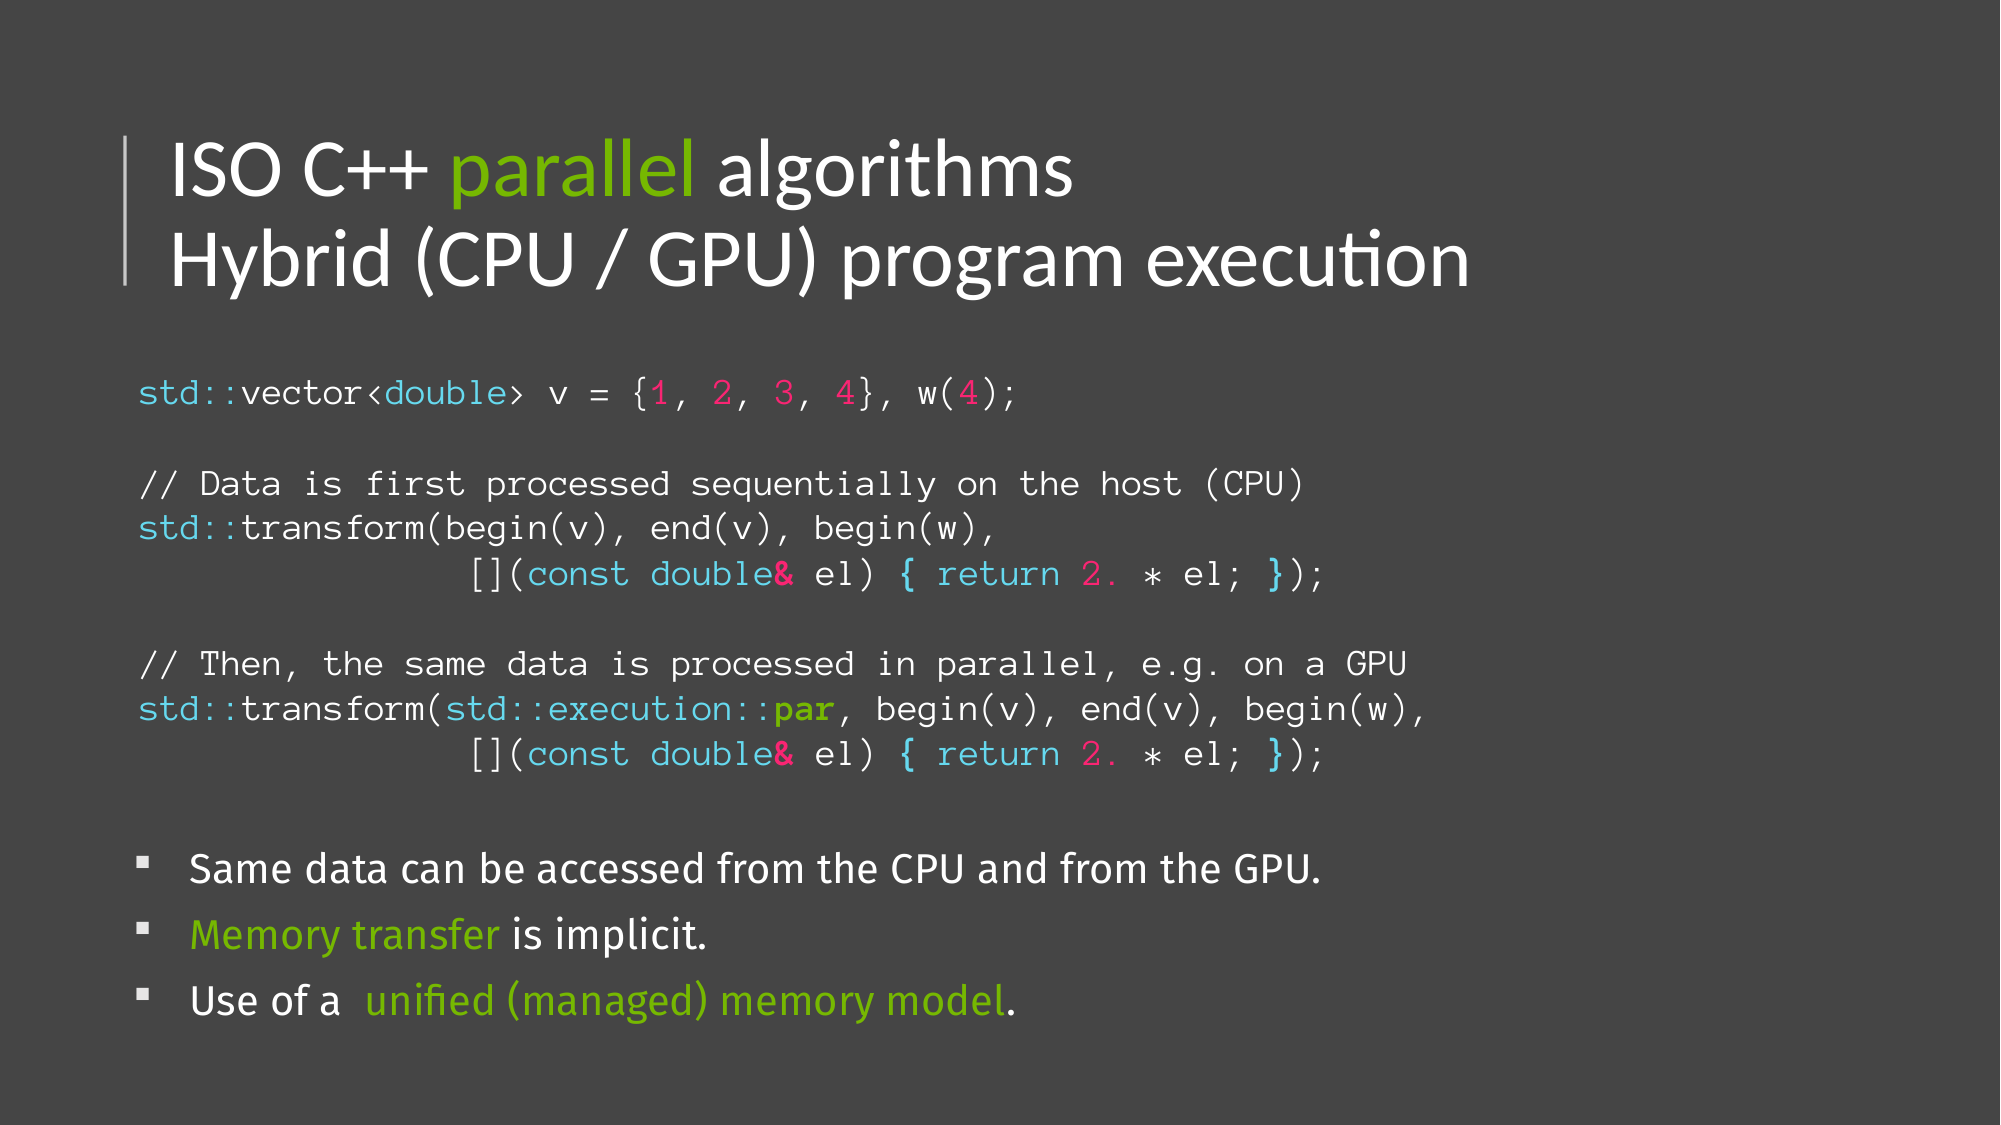

# ISO C++ parallel algorithms Hybrid (CPU / GPU) program execution
std::vector<double> v = {1, 2, 3, 4}, w(4);
// Data is first processed sequentially on the host (CPU)
std::transform(begin(v), end(v), begin(w),
                [](const double& el) { return 2. * el; });
// Then, the same data is processed in parallel, e.g. on a GPU
std::transform(std::execution::par, begin(v), end(v), begin(w),
                [](const double& el) { return 2. * el; });
Same data can be accessed from the CPU and from the GPU.
Memory transfer is implicit.
Use of a  unified (managed) memory model.